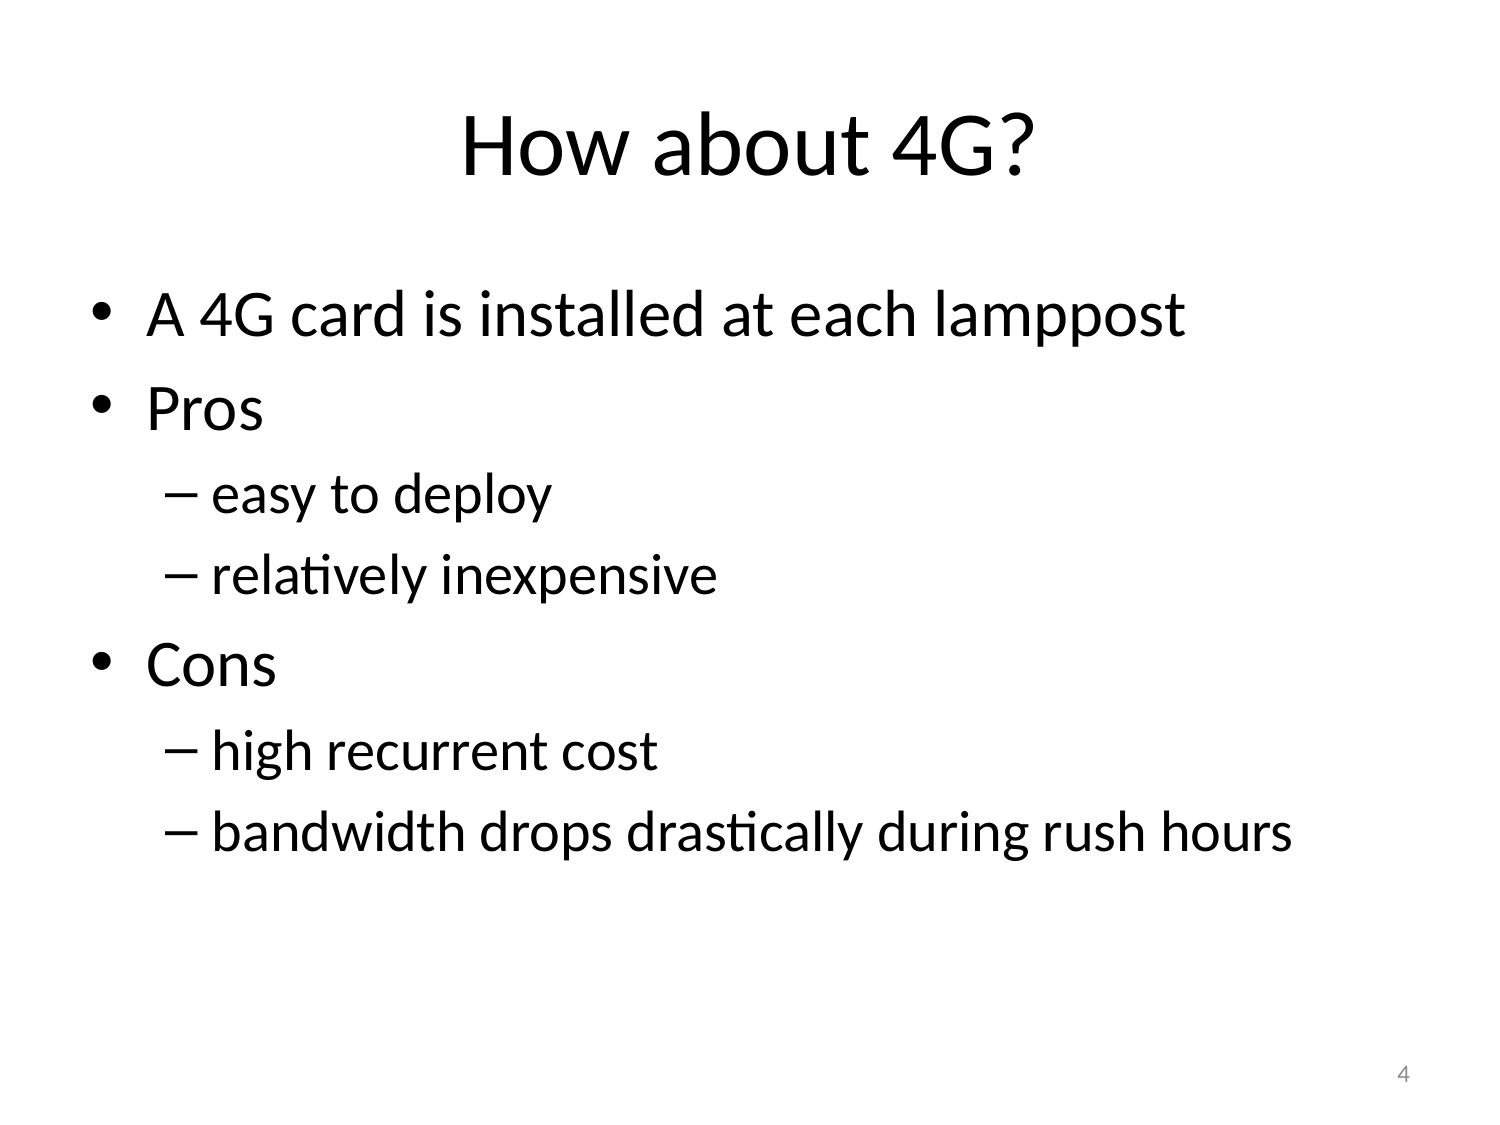

# How about 4G?
A 4G card is installed at each lamppost
Pros
easy to deploy
relatively inexpensive
Cons
high recurrent cost
bandwidth drops drastically during rush hours

4